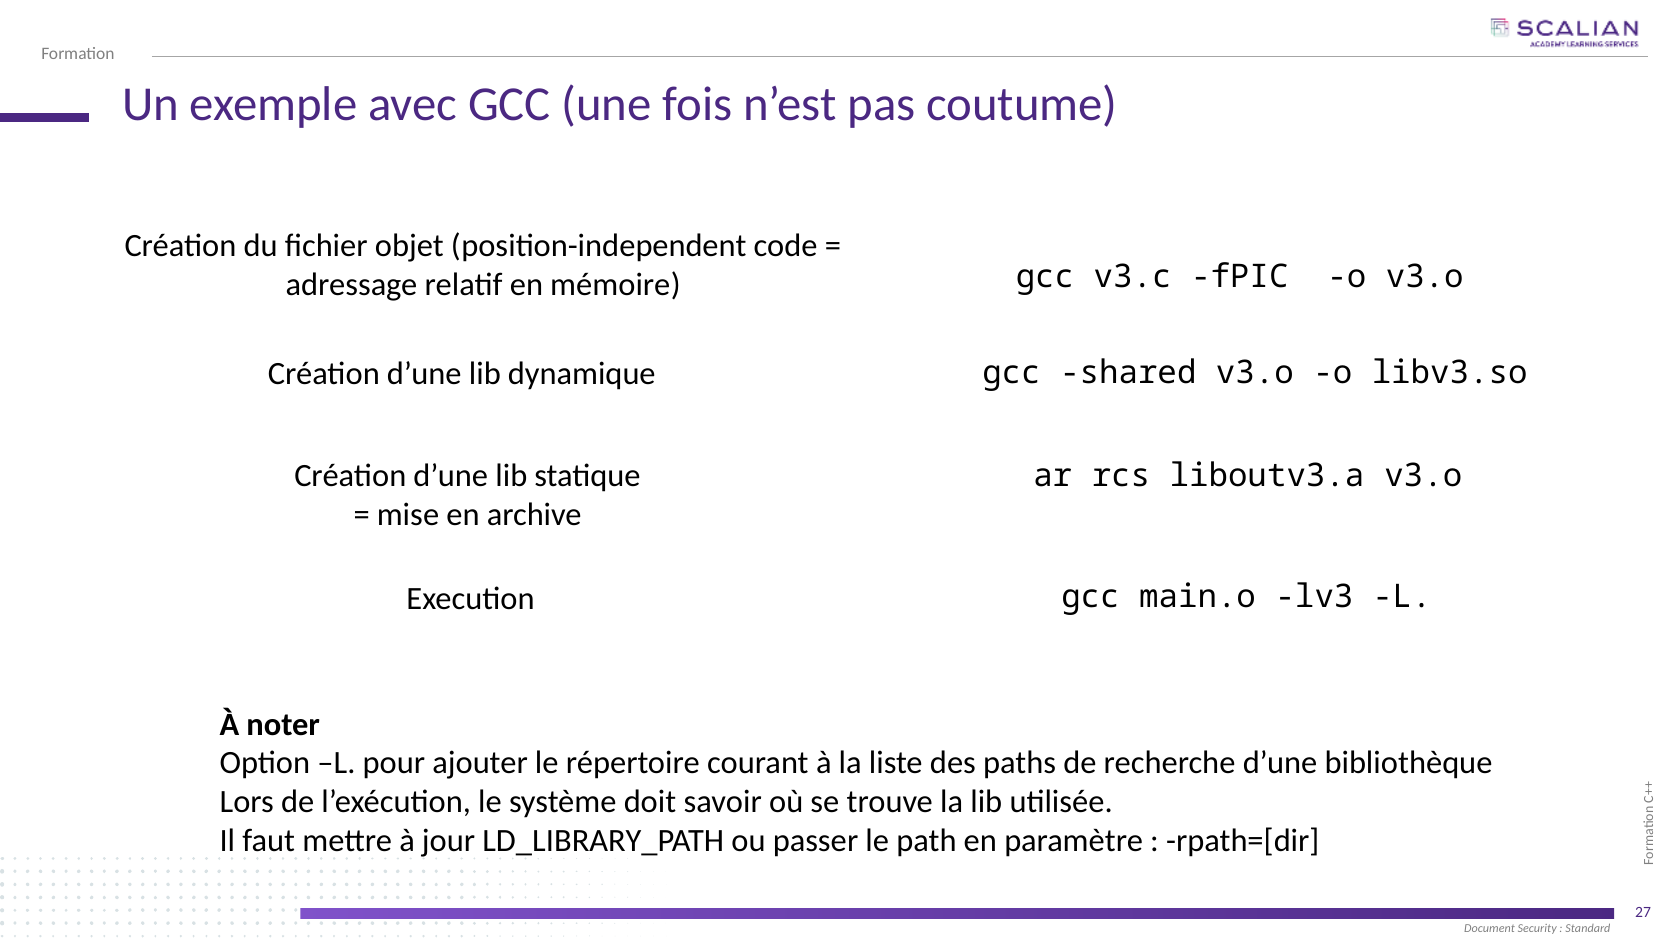

# Un exemple avec GCC (une fois n’est pas coutume)

Création du fichier objet (position-independent code = adressage relatif en mémoire)
gcc v3.c -fPIC  -o v3.o
gcc -shared v3.o -o libv3.so
Création d’une lib dynamique
Création d’une lib statique
= mise en archive

ar rcs liboutv3.a v3.o
gcc main.o -lv3 -L.
Execution
À noter
Option –L. pour ajouter le répertoire courant à la liste des paths de recherche d’une bibliothèque
Lors de l’exécution, le système doit savoir où se trouve la lib utilisée.
Il faut mettre à jour LD_LIBRARY_PATH ou passer le path en paramètre : -rpath=[dir]